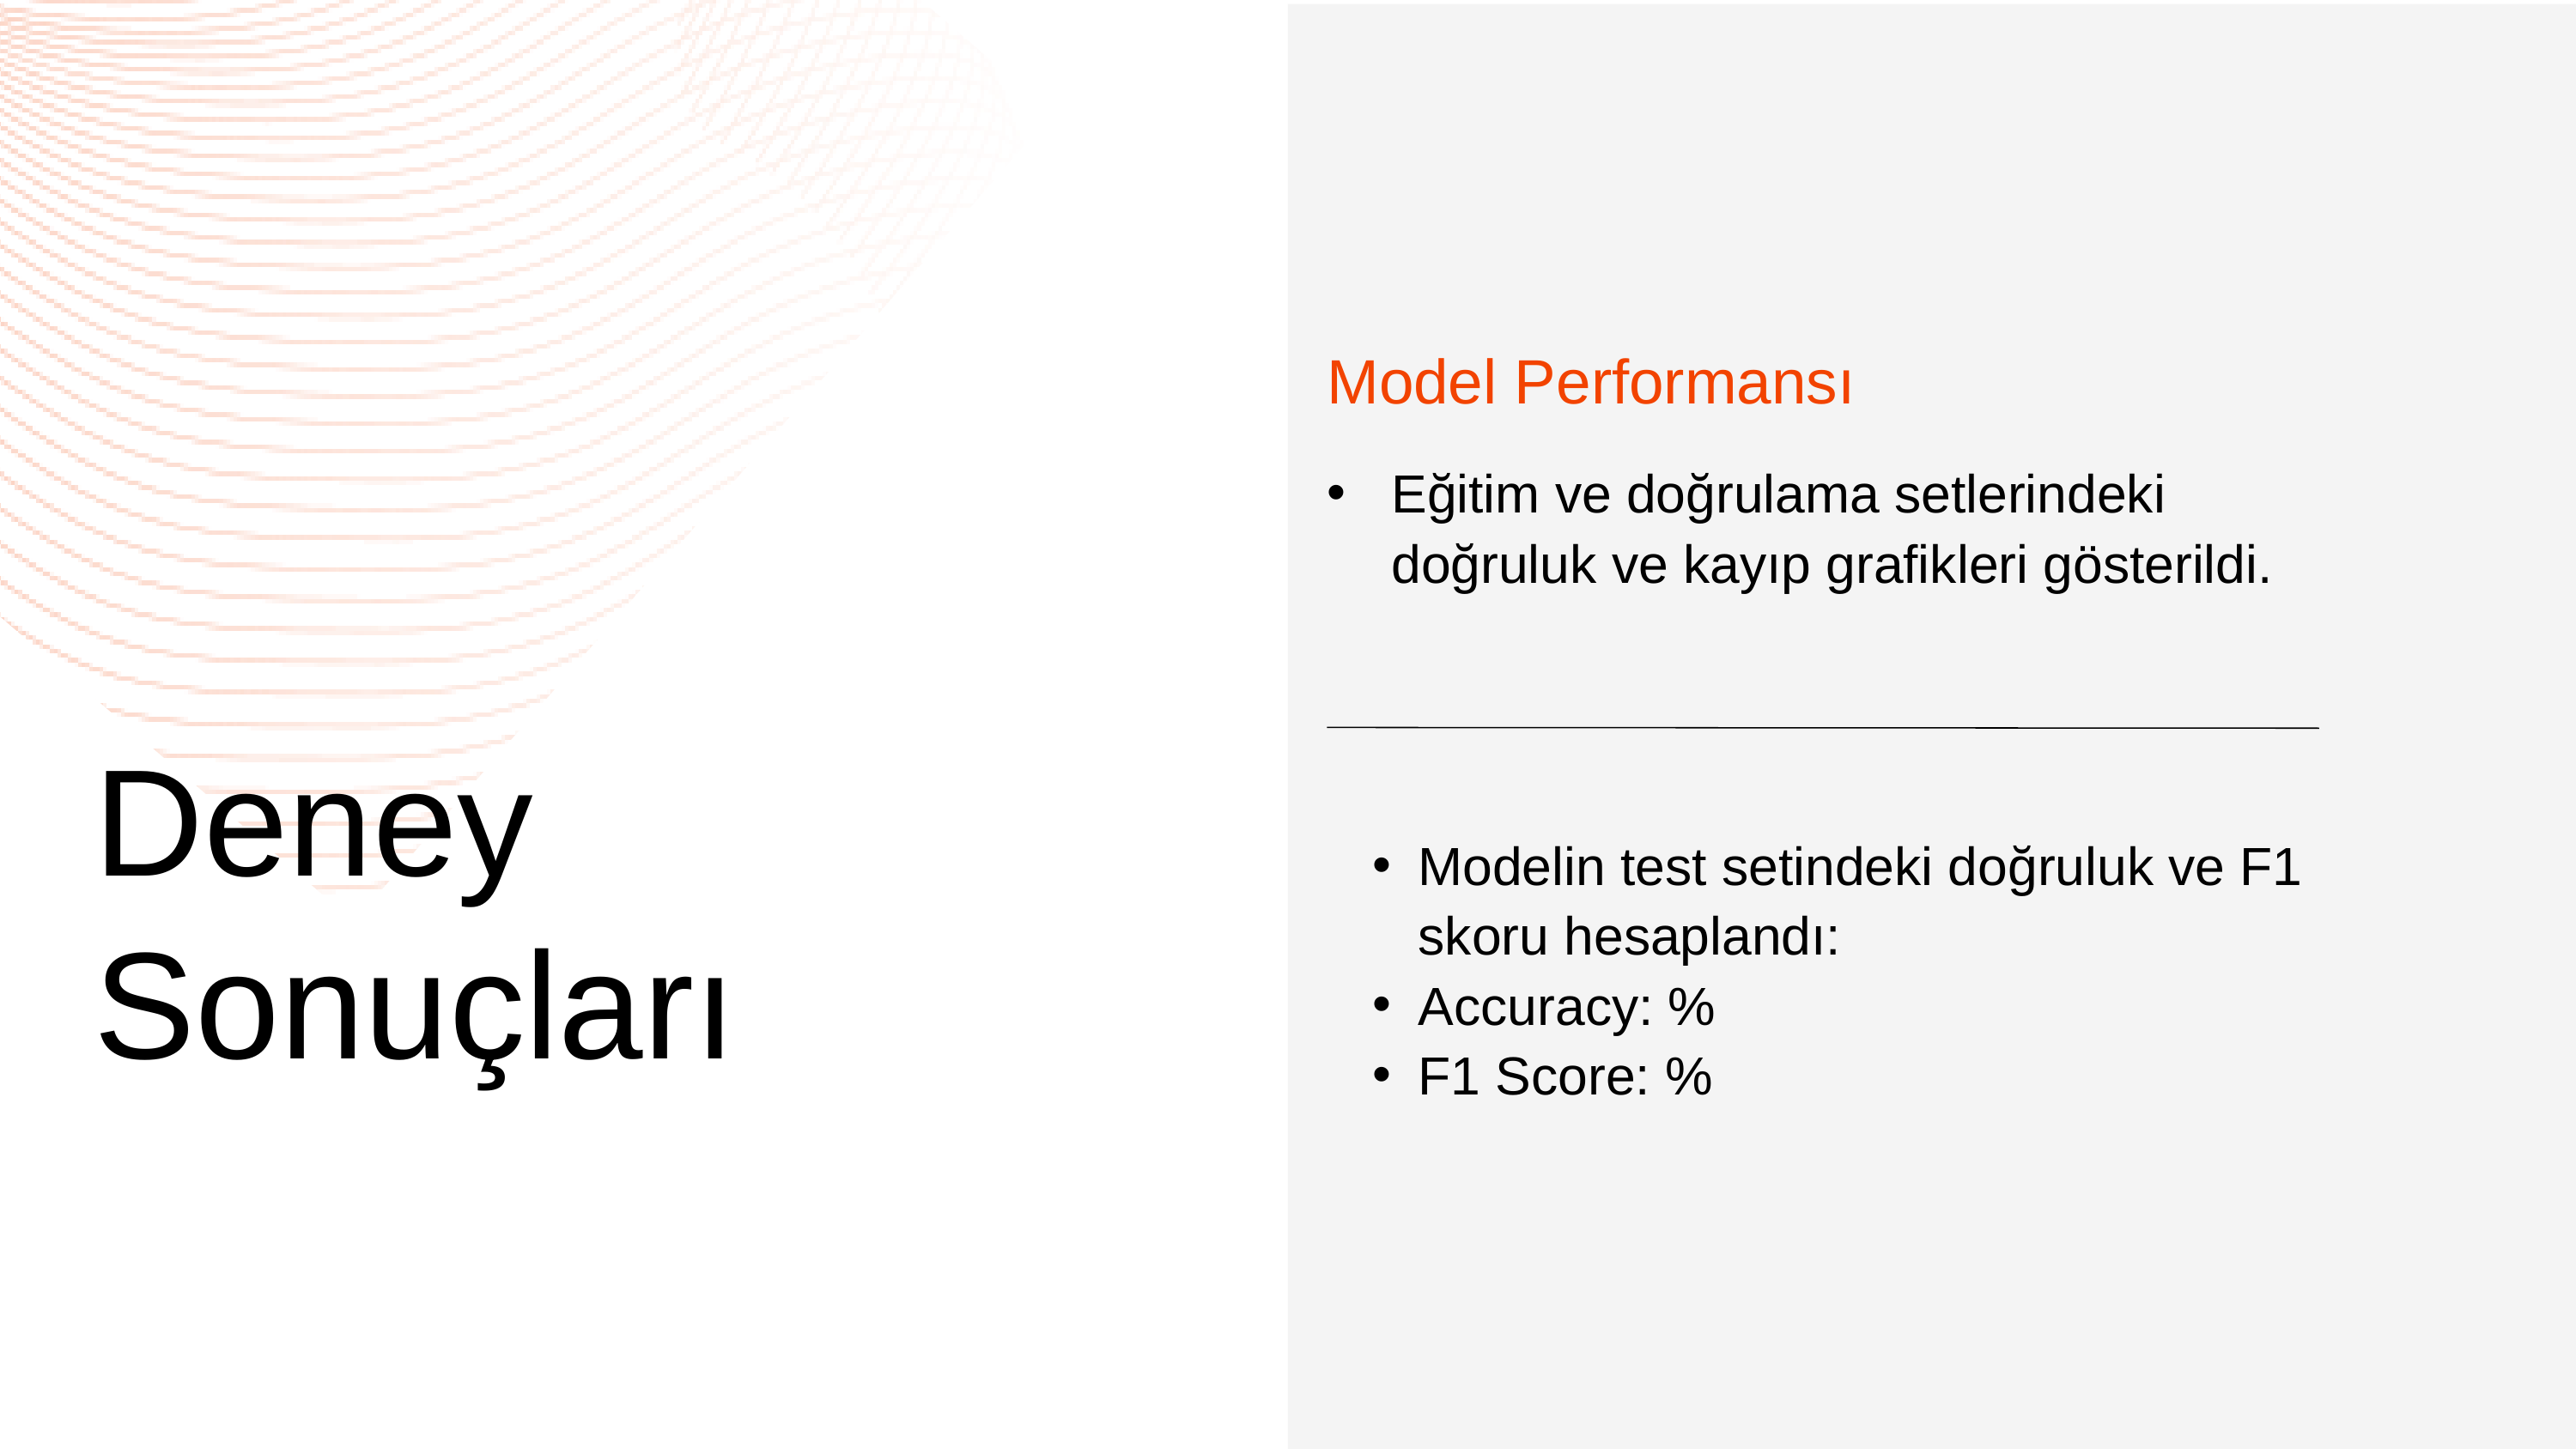

Model Performansı
Eğitim ve doğrulama setlerindeki doğruluk ve kayıp grafikleri gösterildi.

Deney Sonuçları

Modelin test setindeki doğruluk ve F1 skoru hesaplandı:
Accuracy: %
F1 Score: %